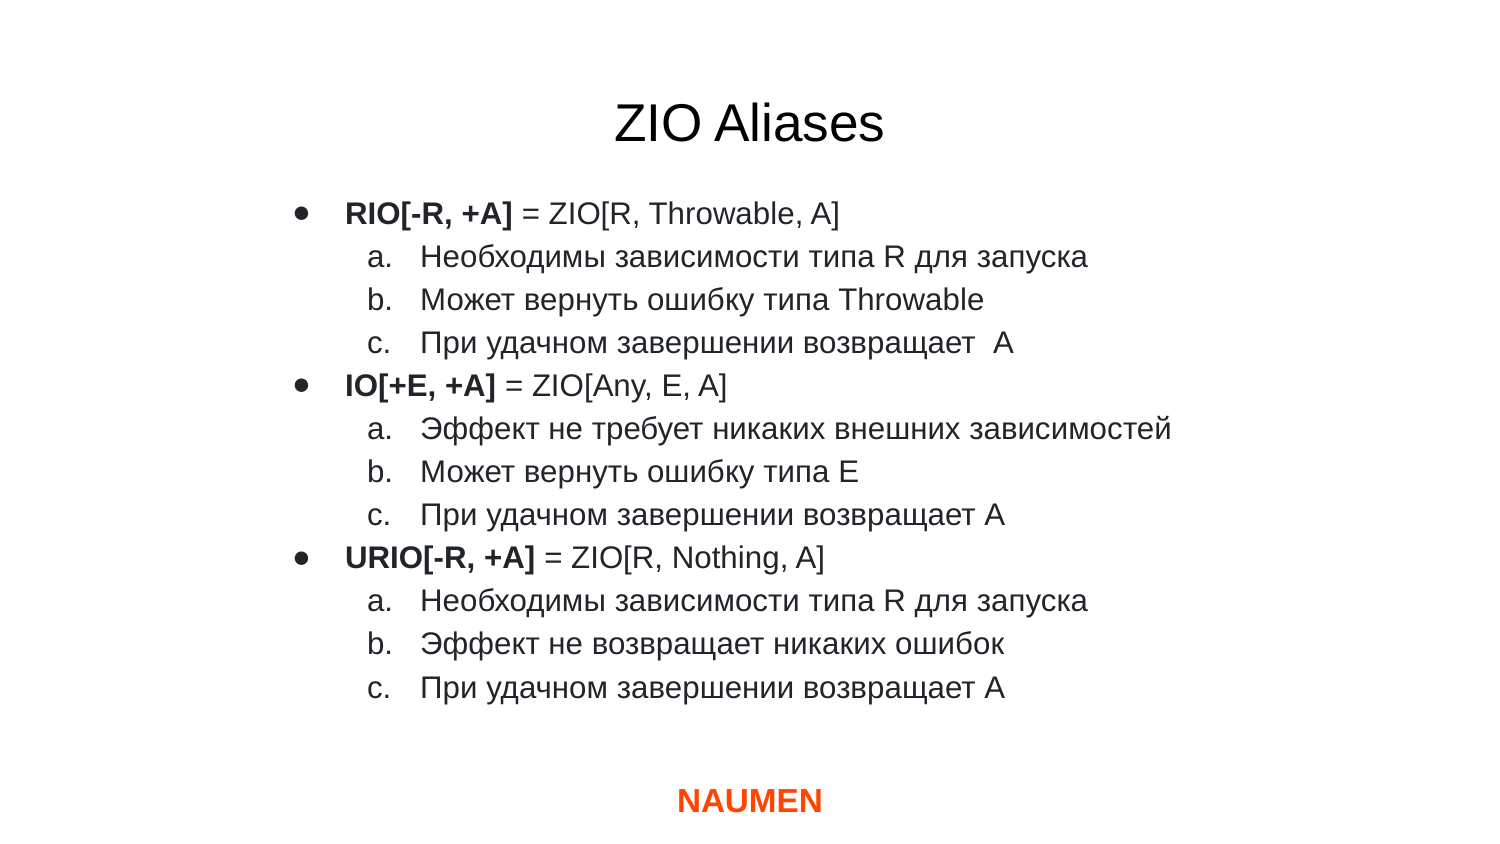

# ZIO Aliases
RIO[-R, +A] = ZIO[R, Throwable, A]
Необходимы зависимости типа R для запуска
Может вернуть ошибку типа Throwable
При удачном завершении возвращает  A
IO[+E, +A] = ZIO[Any, E, A]
Эффект не требует никаких внешних зависимостей
Может вернуть ошибку типа E
При удачном завершении возвращает A
URIO[-R, +A] = ZIO[R, Nothing, A]
Необходимы зависимости типа R для запуска
Эффект не возвращает никаких ошибок
При удачном завершении возвращает A